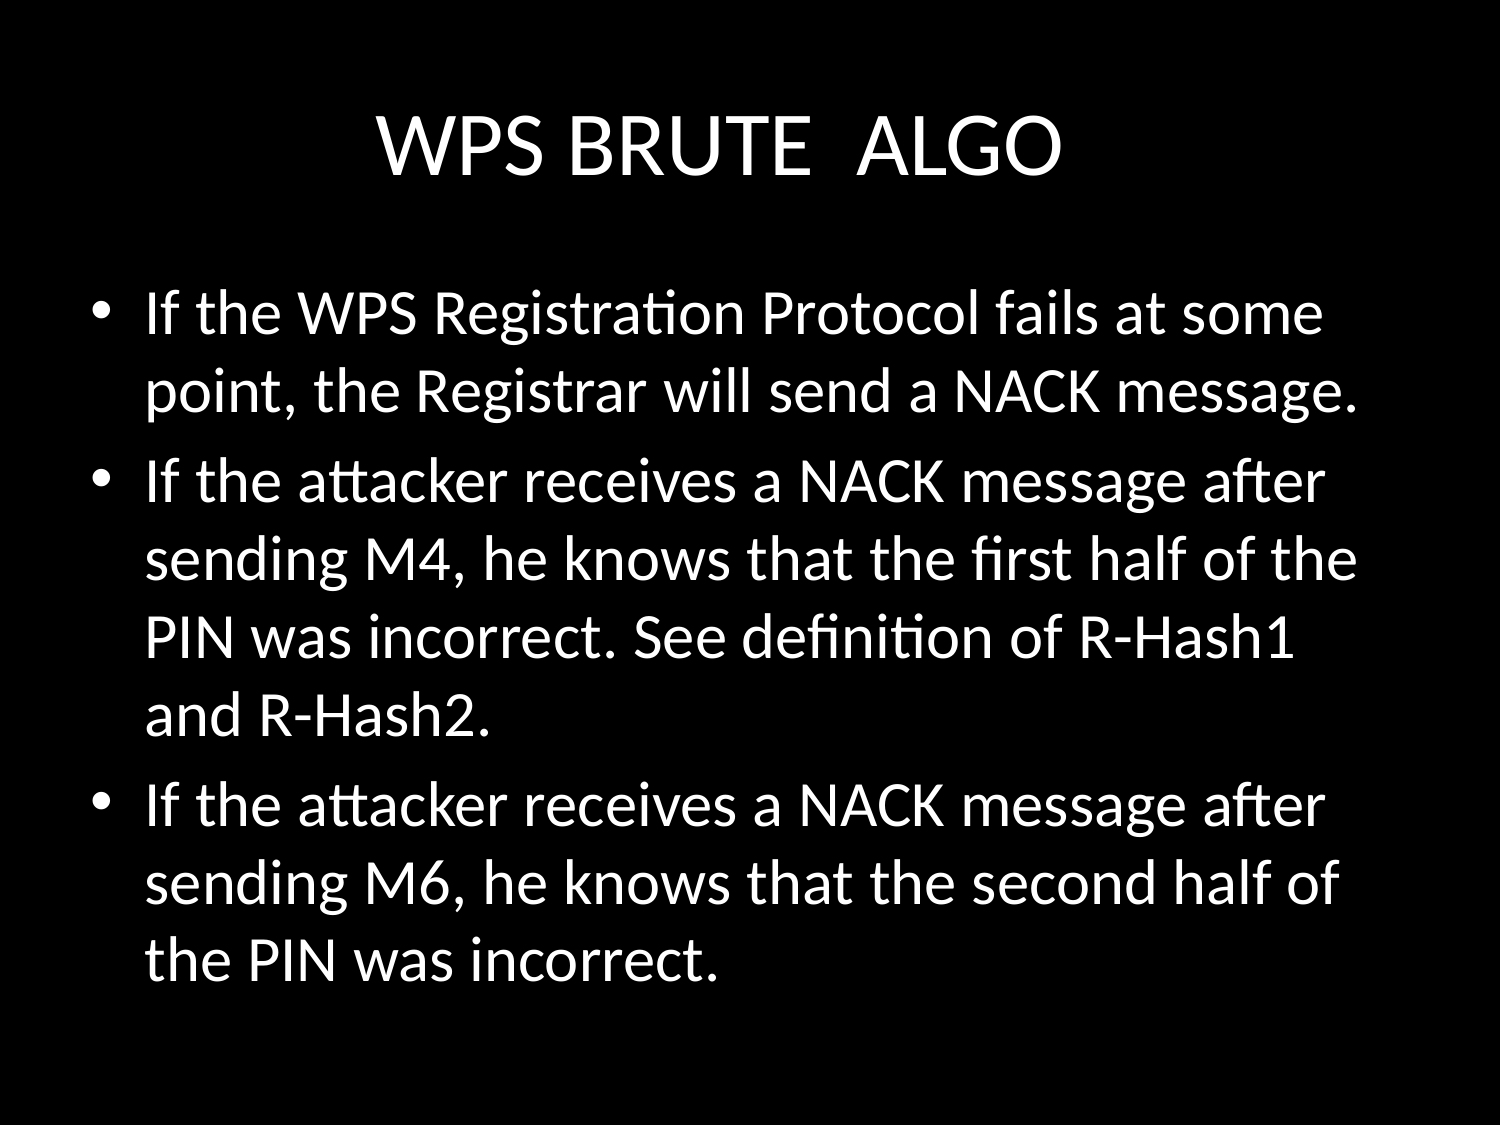

# WPS BRUTE  ALGO
If the WPS Registration Protocol fails at some point, the Registrar will send a NACK message.
If the attacker receives a NACK message after sending M4, he knows that the first half of the PIN was incorrect. See definition of R-Hash1 and R-Hash2.
If the attacker receives a NACK message after sending M6, he knows that the second half of the PIN was incorrect.